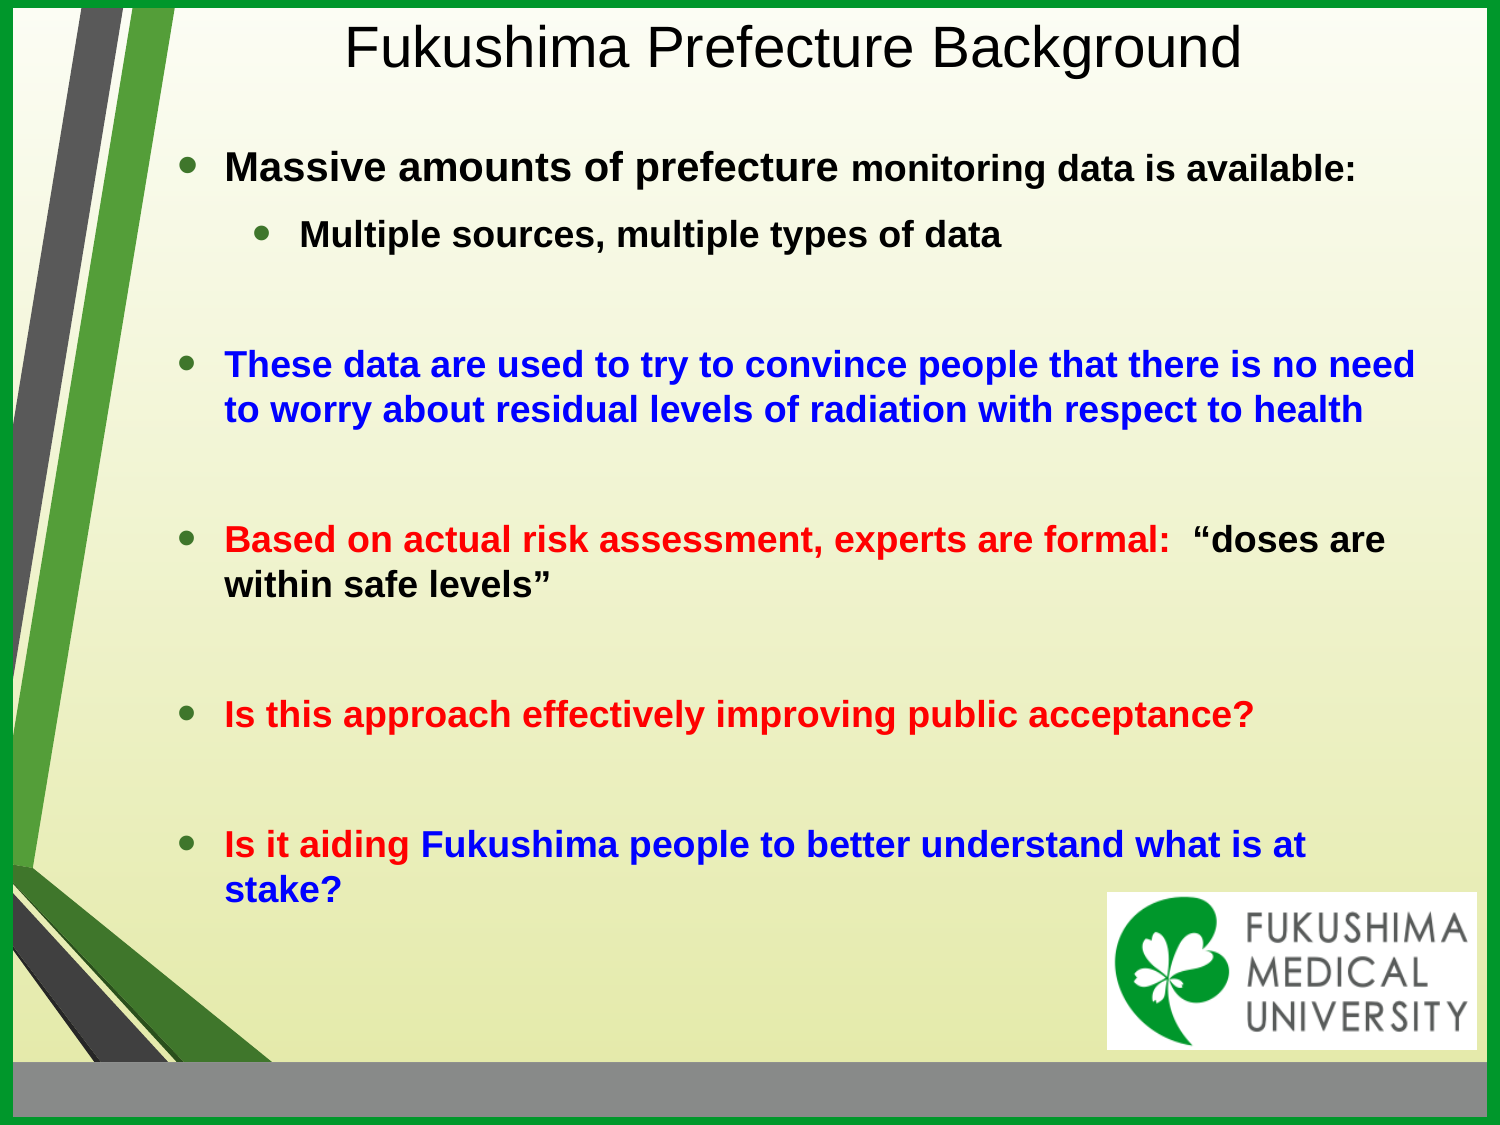

# Fukushima Prefecture Background
Massive amounts of prefecture monitoring data is available:
Multiple sources, multiple types of data

These data are used to try to convince people that there is no need to worry about residual levels of radiation with respect to health

Based on actual risk assessment, experts are formal:  “doses are within safe levels”

Is this approach effectively improving public acceptance?

Is it aiding Fukushima people to better understand what is at stake?